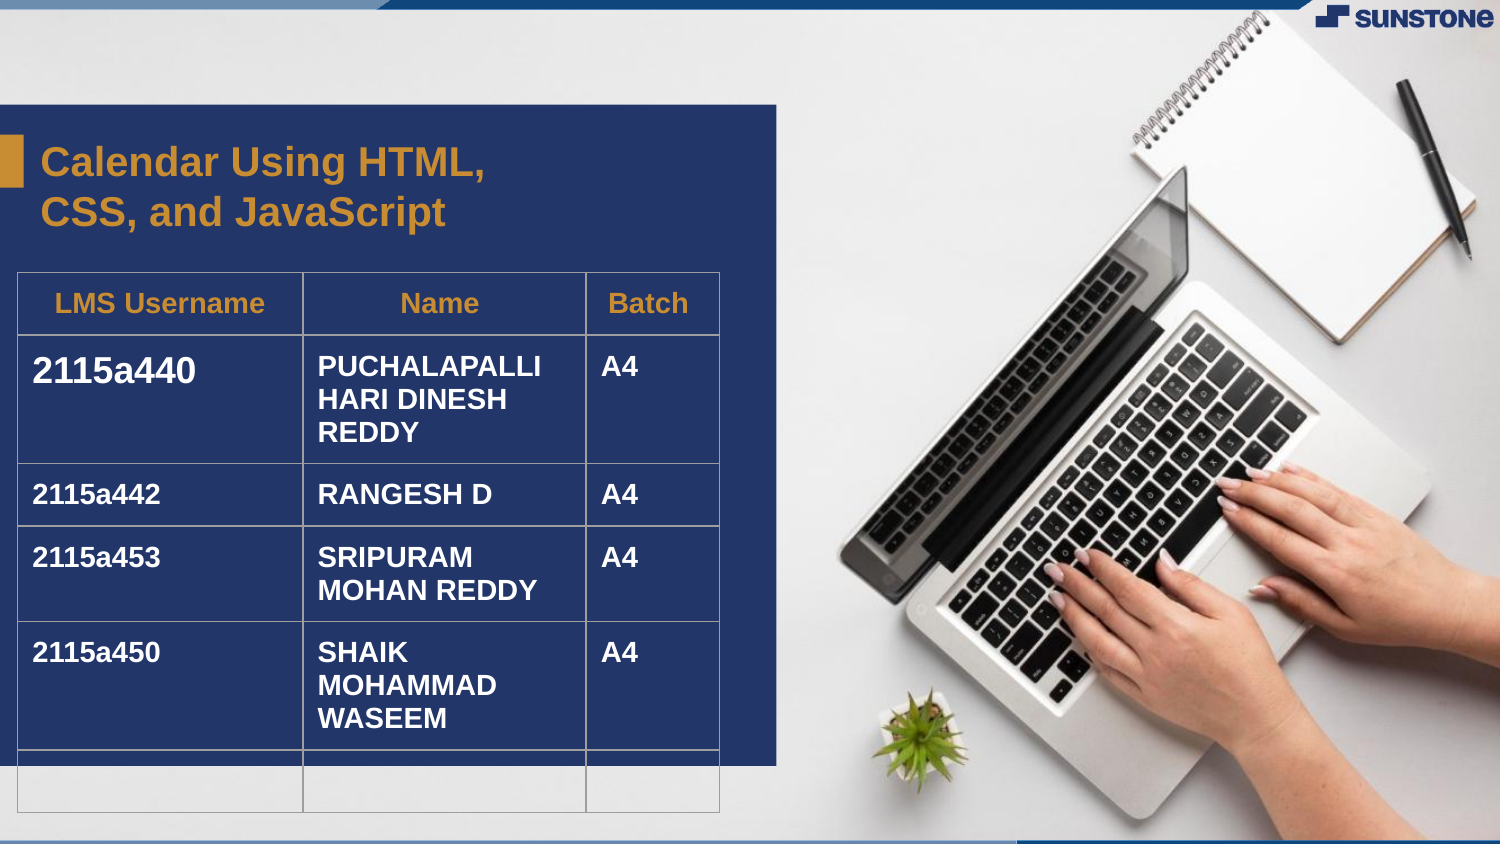

# Calendar Using HTML, CSS, and JavaScript
| LMS Username | Name | Batch |
| --- | --- | --- |
| 2115a440 | PUCHALAPALLI HARI DINESH REDDY | A4 |
| 2115a442 | RANGESH D | A4 |
| 2115a453 | SRIPURAM MOHAN REDDY | A4 |
| 2115a450 | SHAIK MOHAMMAD WASEEM | A4 |
|  |  |  |